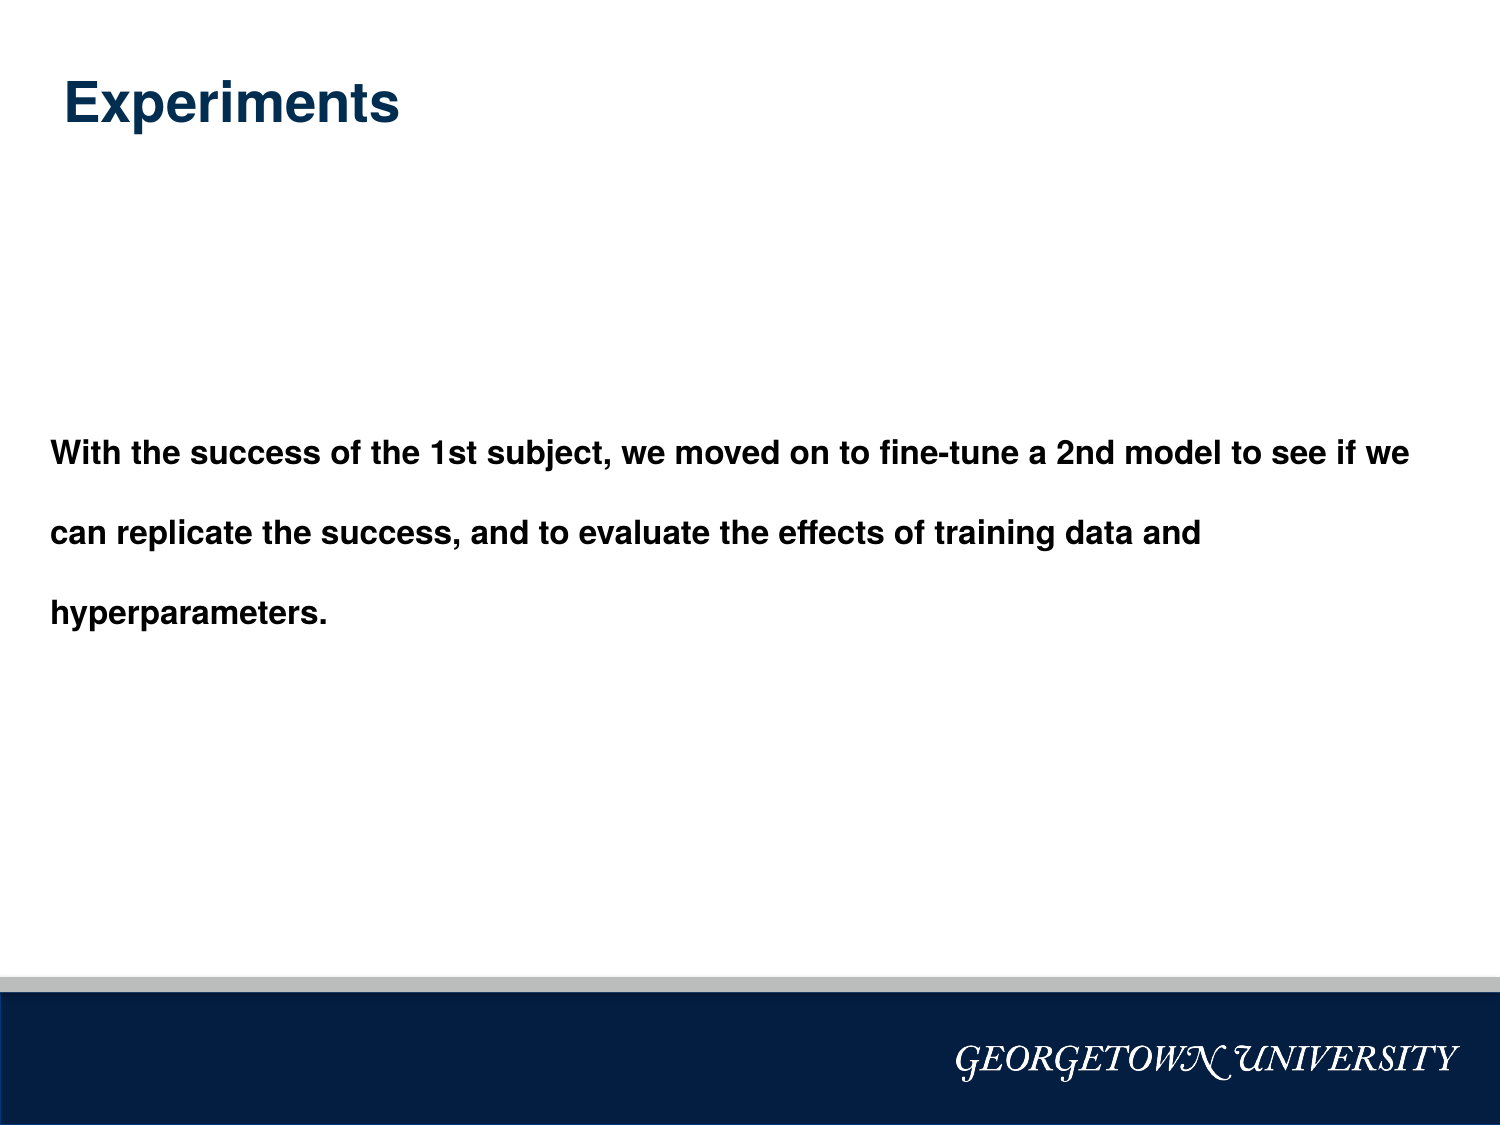

Experiments

With the success of the 1st subject, we moved on to fine-tune a 2nd model to see if we can replicate the success, and to evaluate the effects of training data and hyperparameters.